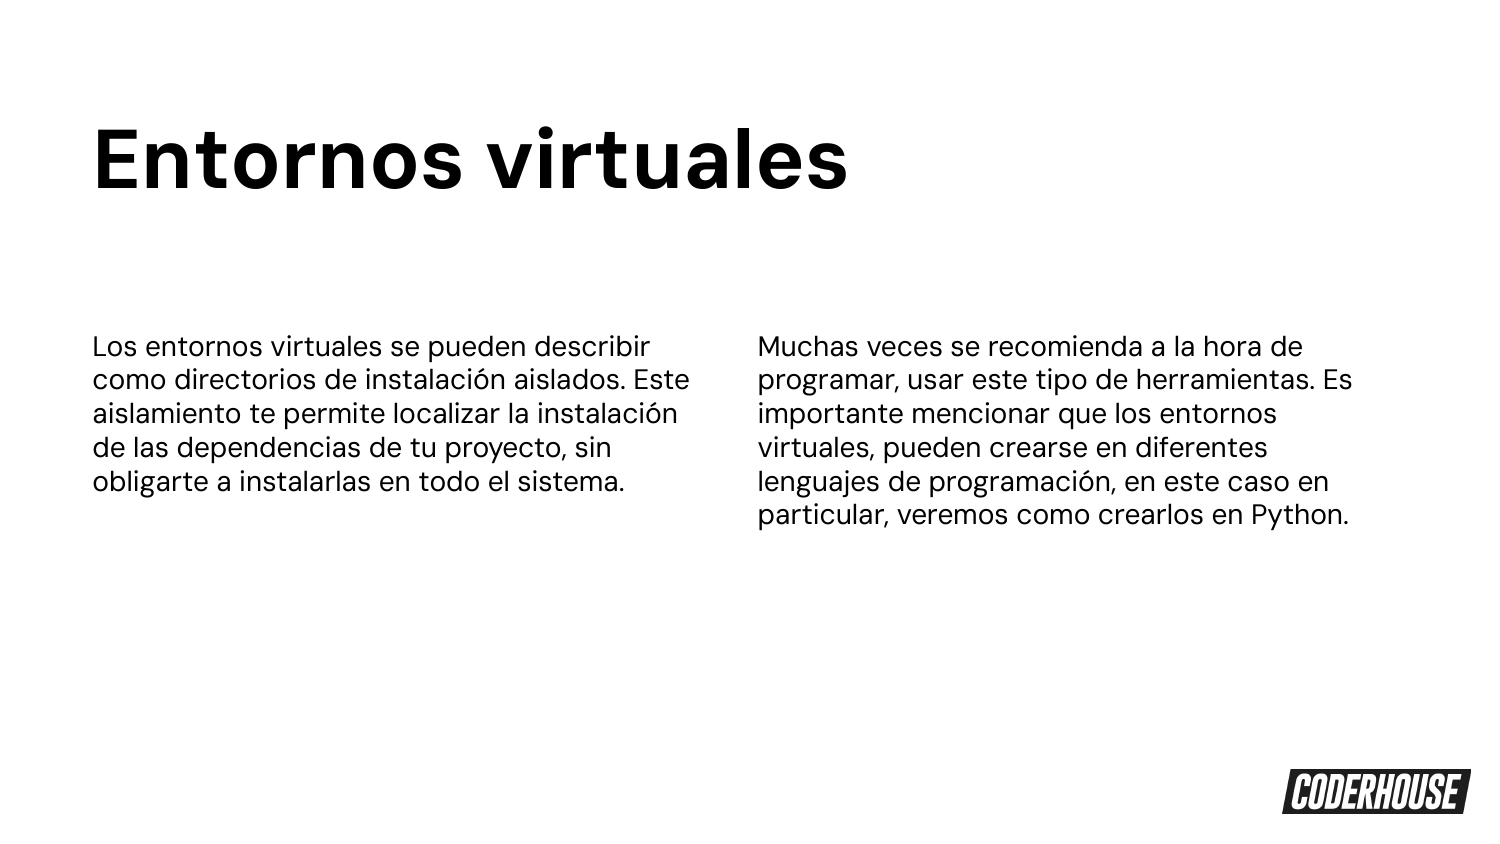

Entornos virtuales
Los entornos virtuales se pueden describir como directorios de instalación aislados. Este aislamiento te permite localizar la instalación de las dependencias de tu proyecto, sin obligarte a instalarlas en todo el sistema.
Muchas veces se recomienda a la hora de programar, usar este tipo de herramientas. Es importante mencionar que los entornos virtuales, pueden crearse en diferentes lenguajes de programación, en este caso en particular, veremos como crearlos en Python.